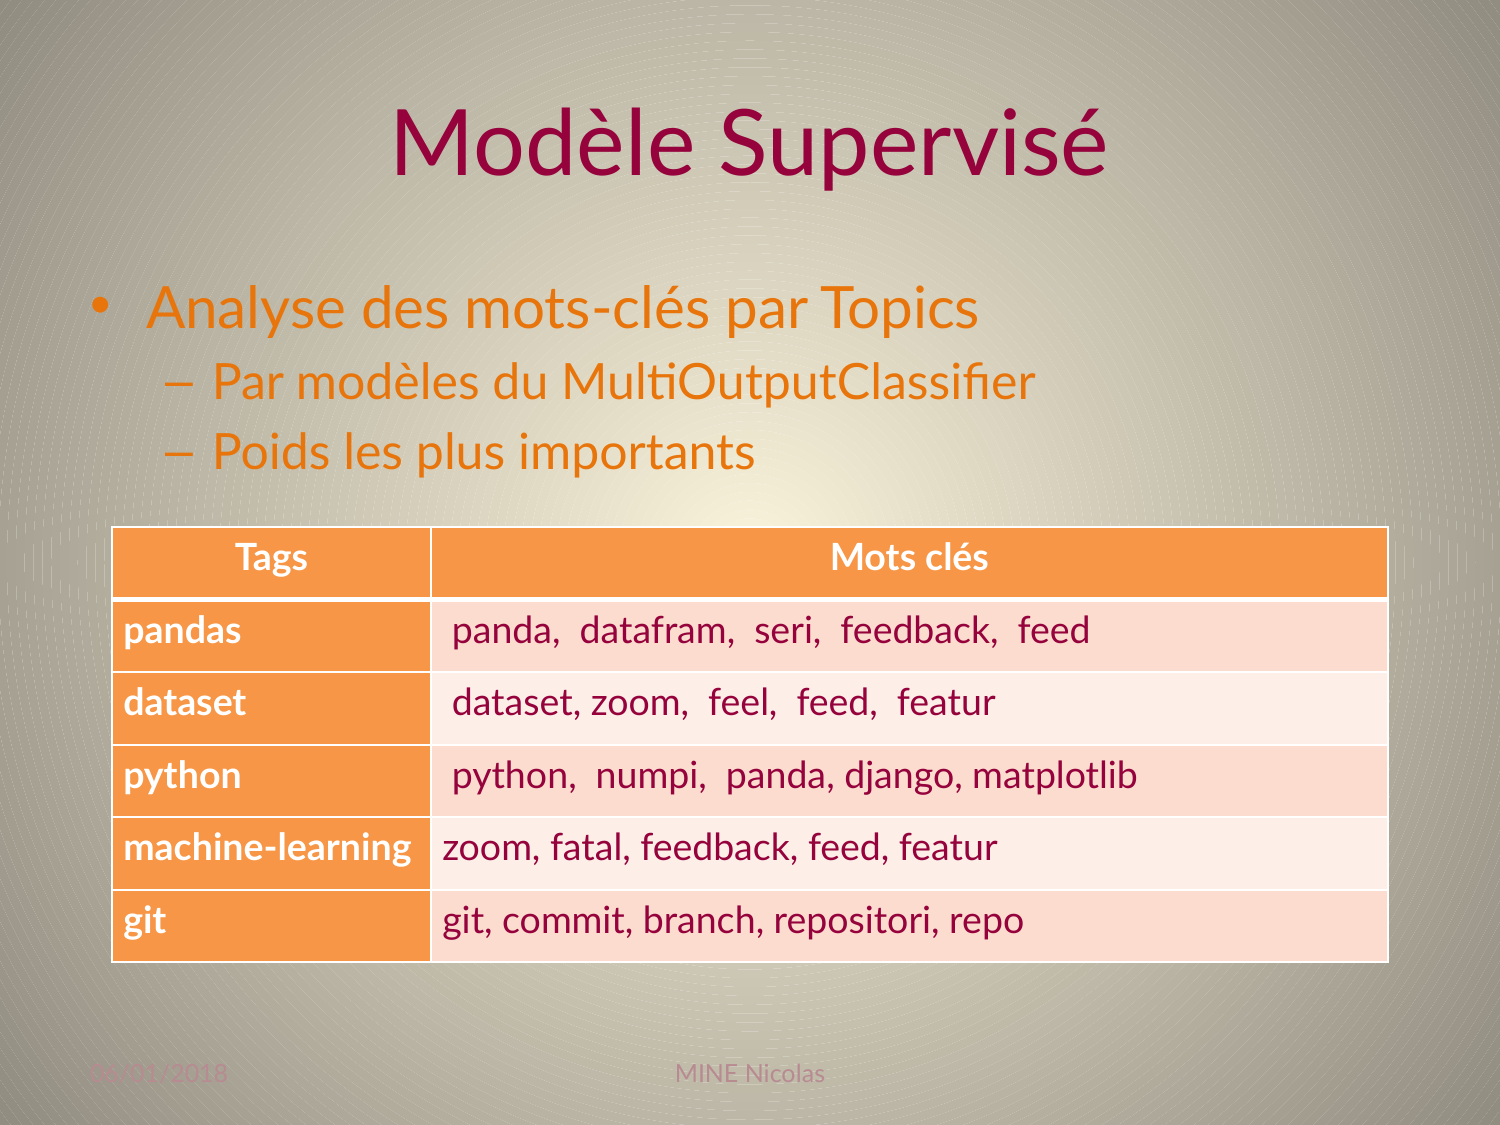

# Modèle Supervisé
Analyse des mots-clés par Topics
Par modèles du MultiOutputClassifier
Poids les plus importants

| Tags | Mots clés |
| --- | --- |
| pandas | panda, datafram, seri, feedback, feed |
| dataset | dataset, zoom, feel, feed, featur |
| python | python, numpi, panda, django, matplotlib |
| machine-learning | zoom, fatal, feedback, feed, featur |
| git | git, commit, branch, repositori, repo |
06/01/2018
MINE Nicolas